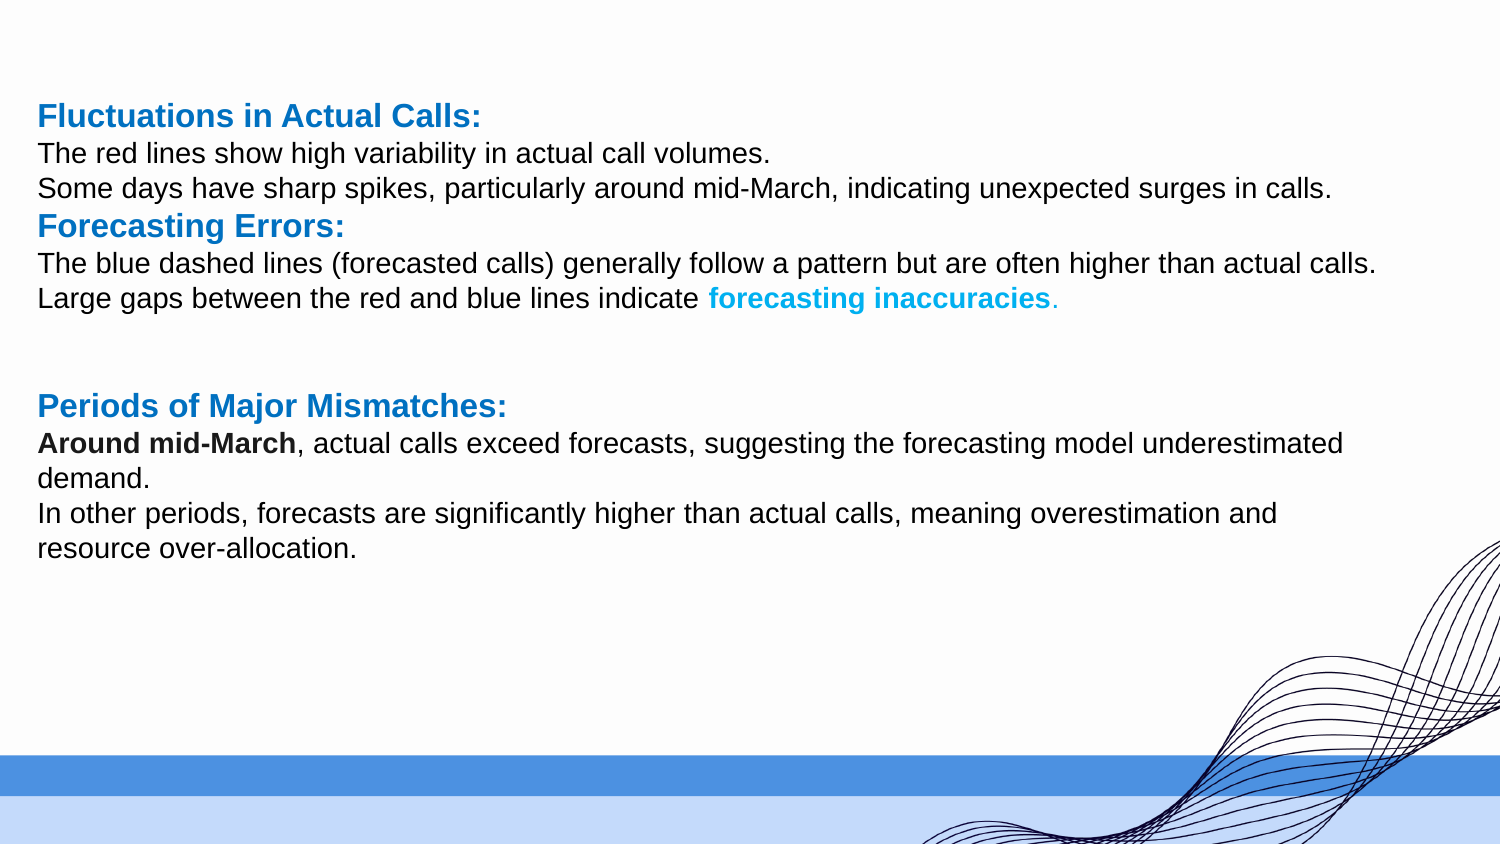

Fluctuations in Actual Calls:
The red lines show high variability in actual call volumes.
Some days have sharp spikes, particularly around mid-March, indicating unexpected surges in calls.
Forecasting Errors:
The blue dashed lines (forecasted calls) generally follow a pattern but are often higher than actual calls.
Large gaps between the red and blue lines indicate forecasting inaccuracies.

Periods of Major Mismatches:
Around mid-March, actual calls exceed forecasts, suggesting the forecasting model underestimated demand.
In other periods, forecasts are significantly higher than actual calls, meaning overestimation and resource over-allocation.